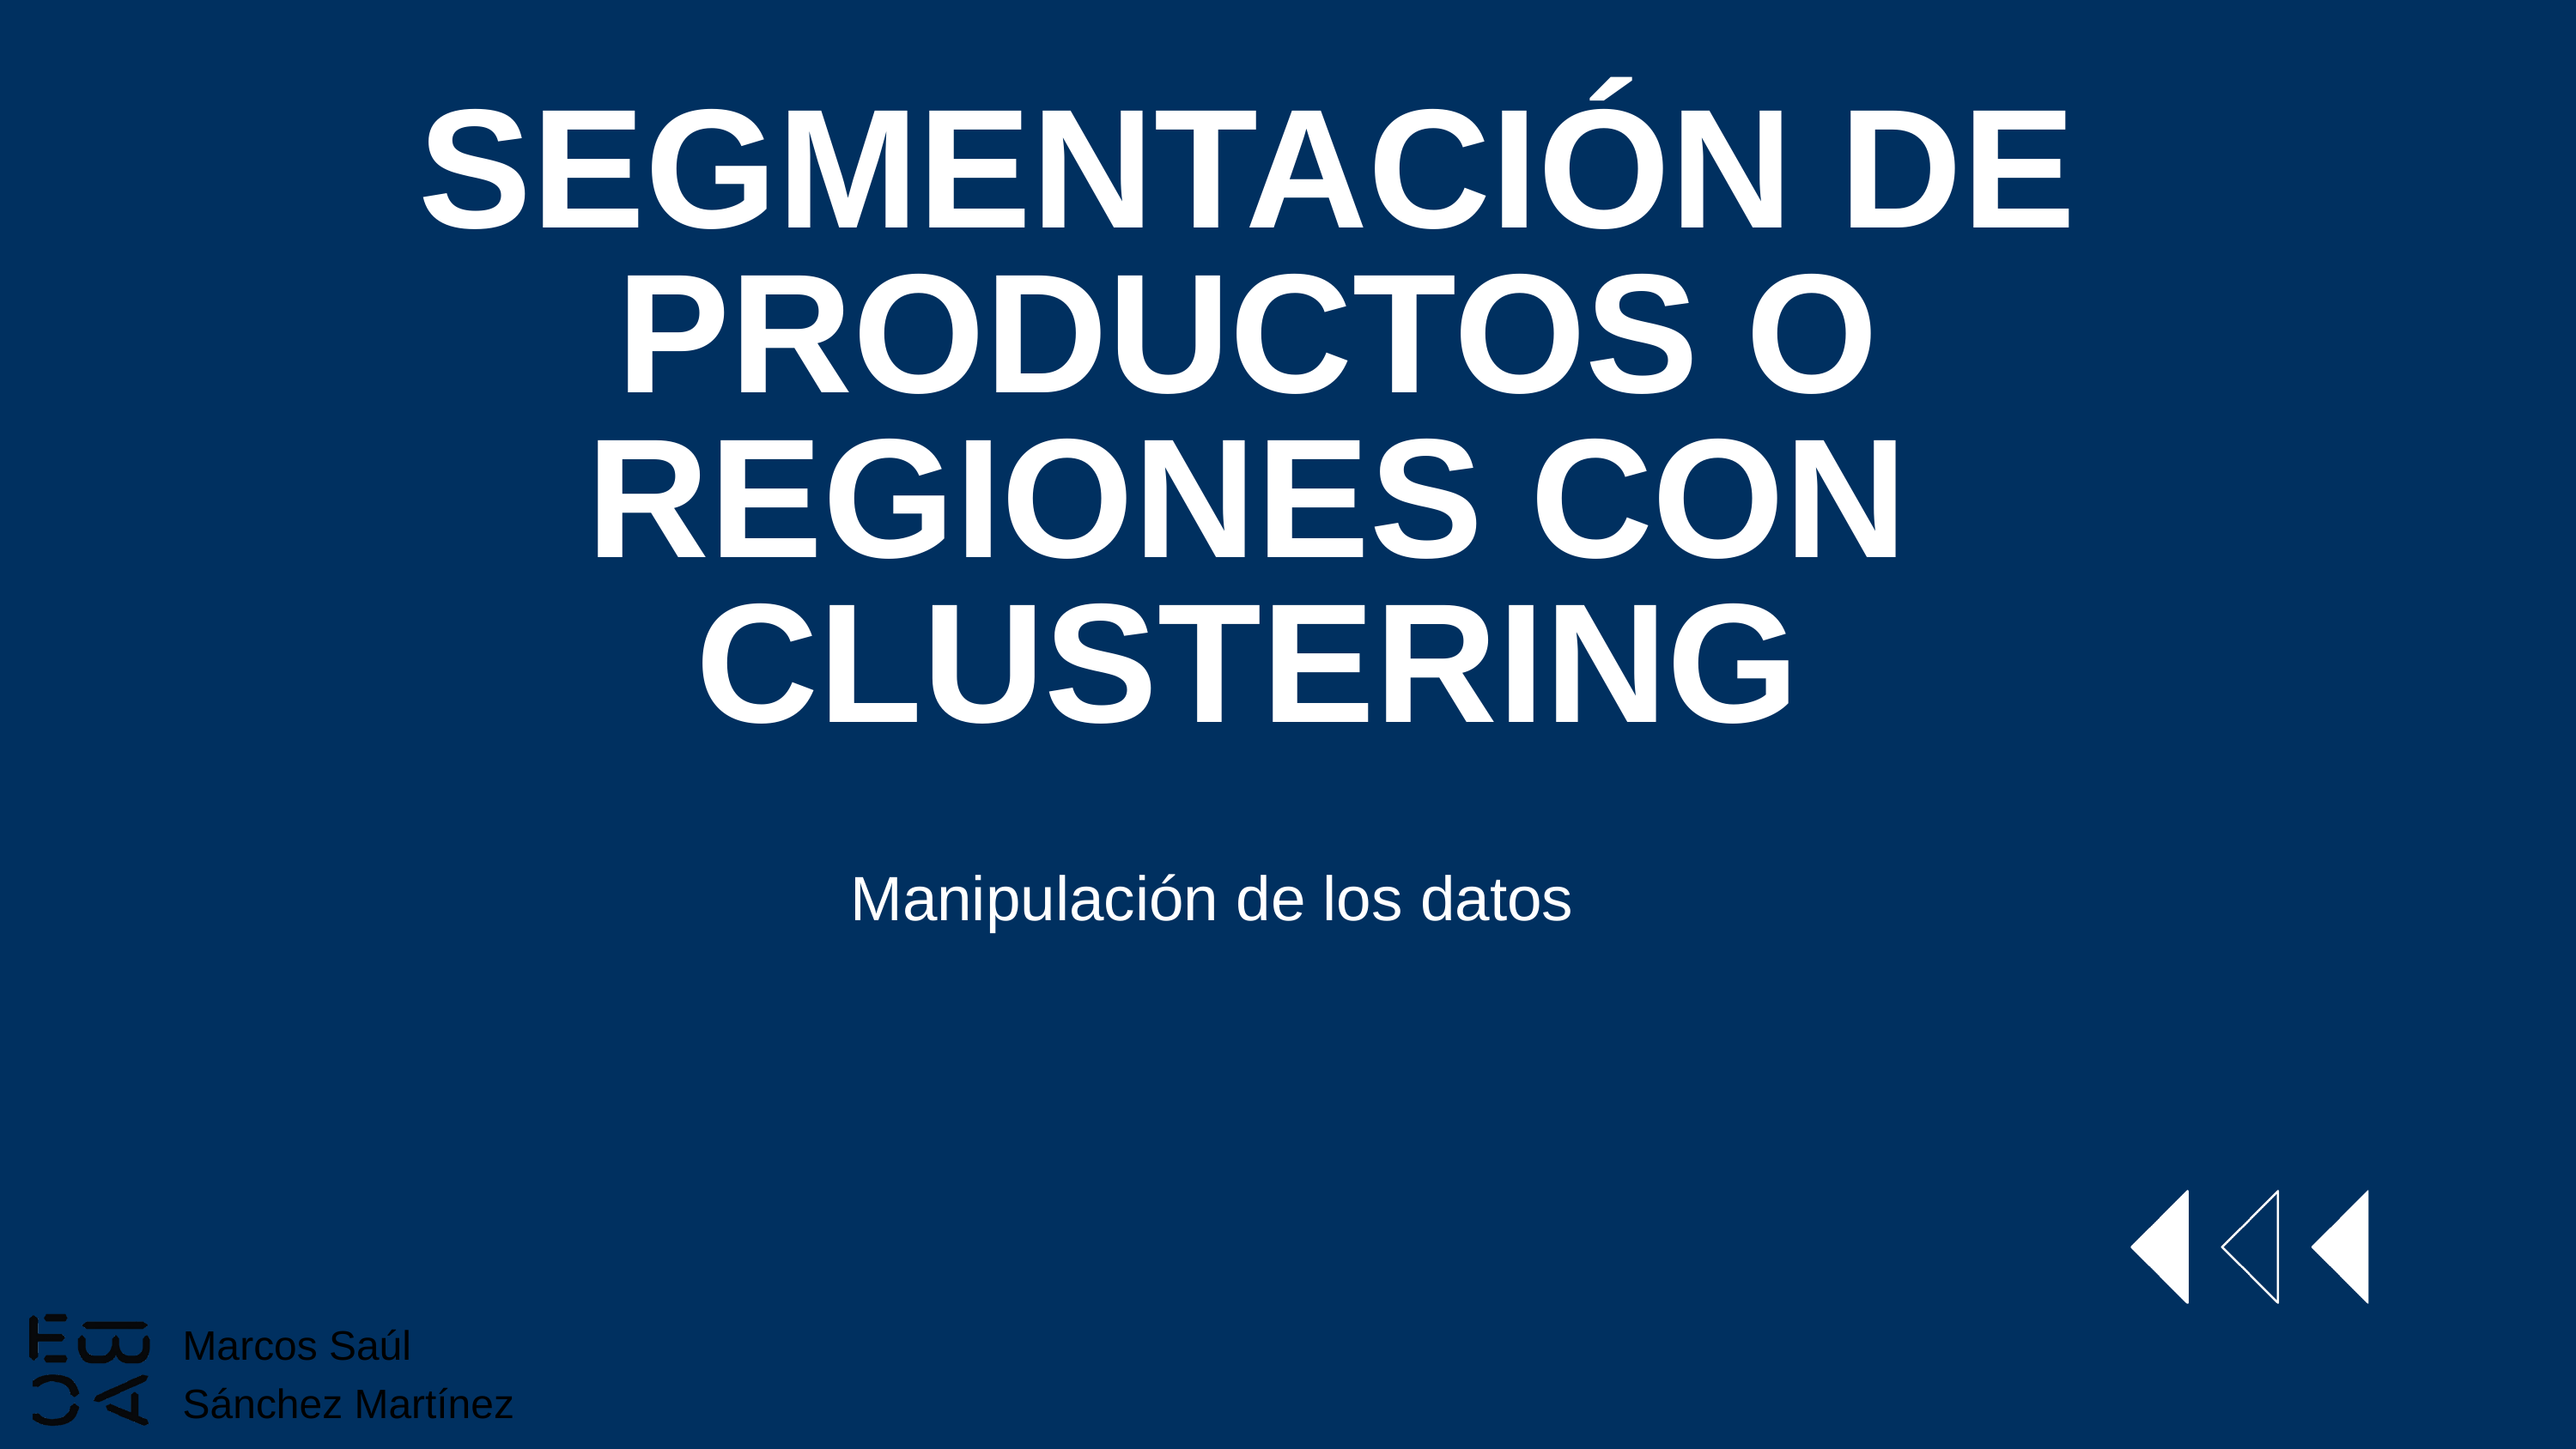

SEGMENTACIÓN DE PRODUCTOS O REGIONES CON CLUSTERING
Manipulación de los datos

Marcos Saúl Sánchez Martínez